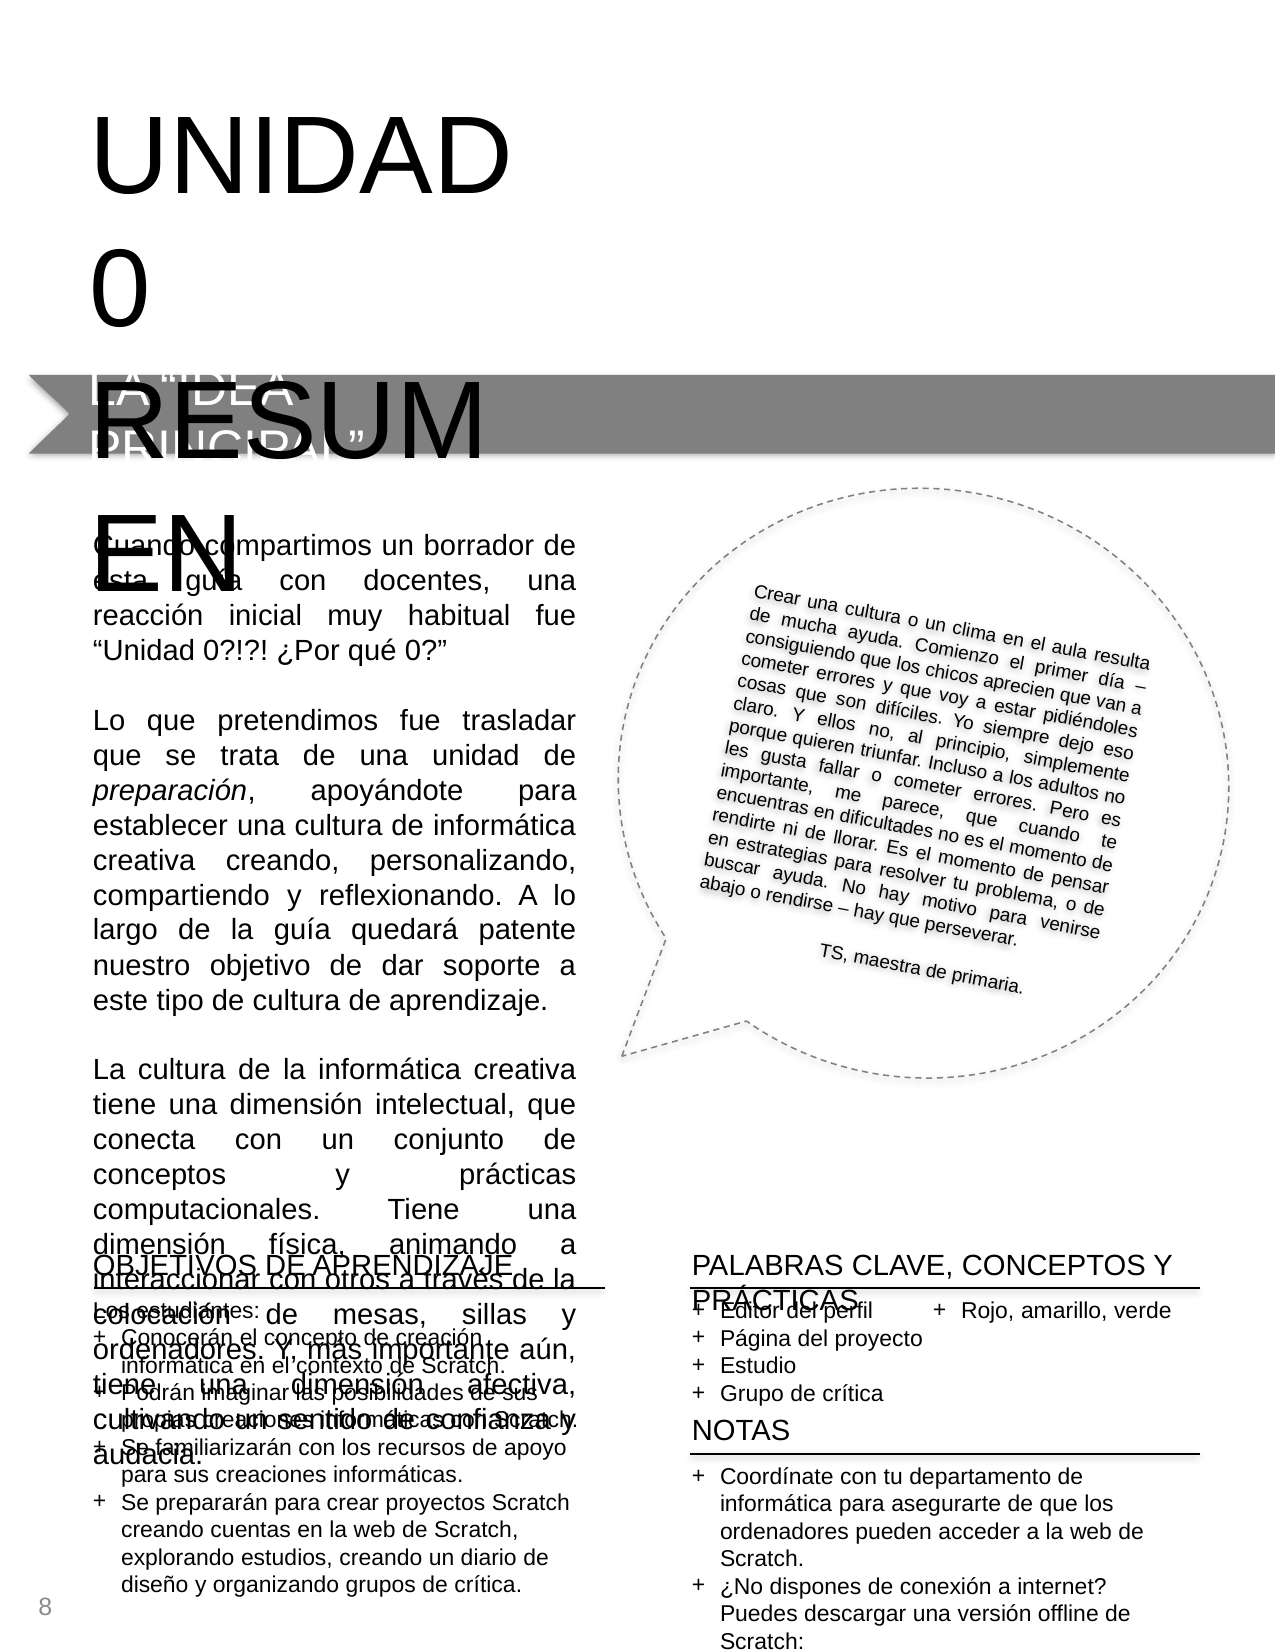

UNIDAD 0
RESUMEN

LA “IDEA PRINCIPAL”

Crear una cultura o un clima en el aula resulta de mucha ayuda. Comienzo el primer día – consiguiendo que los chicos aprecien que van a cometer errores y que voy a estar pidiéndoles cosas que son difíciles. Yo siempre dejo eso claro. Y ellos no, al principio, simplemente porque quieren triunfar. Incluso a los adultos no les gusta fallar o cometer errores. Pero es importante, me parece, que cuando te encuentras en dificultades no es el momento de rendirte ni de llorar. Es el momento de pensar en estrategias para resolver tu problema, o de buscar ayuda. No hay motivo para venirse abajo o rendirse – hay que perseverar.

TS, maestra de primaria.
Cuando compartimos un borrador de esta guía con docentes, una reacción inicial muy habitual fue “Unidad 0?!?! ¿Por qué 0?”

Lo que pretendimos fue trasladar que se trata de una unidad de preparación, apoyándote para establecer una cultura de informática creativa creando, personalizando, compartiendo y reflexionando. A lo largo de la guía quedará patente nuestro objetivo de dar soporte a este tipo de cultura de aprendizaje.

La cultura de la informática creativa tiene una dimensión intelectual, que conecta con un conjunto de conceptos y prácticas computacionales. Tiene una dimensión física, animando a interaccionar con otros a través de la colocación de mesas, sillas y ordenadores. Y, más importante aún, tiene una dimensión afectiva, cultivando un sentido de confianza y audacia.
OBJETIVOS DE APRENDIZAJE
Los estudiantes:
Conocerán el concepto de creación informática en el contexto de Scratch.
Podrán imaginar las posibilidades de sus propias creaciones informáticas con Scratch.
Se familiarizarán con los recursos de apoyo para sus creaciones informáticas.
Se prepararán para crear proyectos Scratch creando cuentas en la web de Scratch, explorando estudios, creando un diario de diseño y organizando grupos de crítica.
PALABRAS CLAVE, CONCEPTOS Y PRÁCTICAS
Editor del perfil
Página del proyecto
Estudio
Grupo de crítica
Rojo, amarillo, verde
NOTAS
Coordínate con tu departamento de informática para asegurarte de que los ordenadores pueden acceder a la web de Scratch.
¿No dispones de conexión a internet? Puedes descargar una versión offline de Scratch:
http://scratch.mit.edu/scratch2download
8